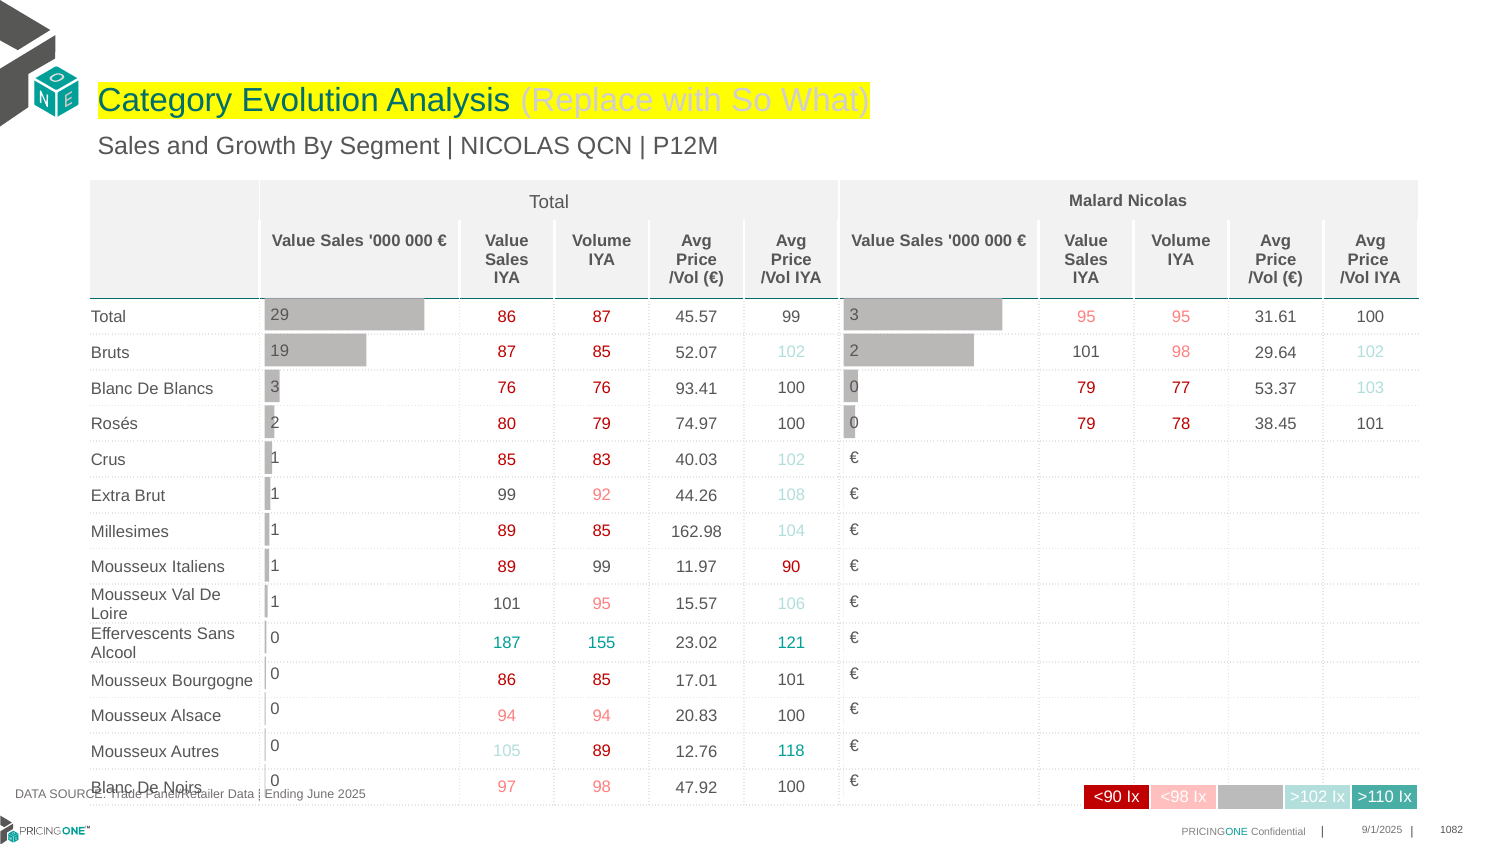

# Category Evolution Analysis (Replace with So What)
Sales and Growth By Segment | NICOLAS QCN | P12M
|  | Total |  |  |  |  | Malard Nicolas |  |  |  |  |
| --- | --- | --- | --- | --- | --- | --- | --- | --- | --- | --- |
|  | Value Sales '000 000 € | Value Sales IYA | Volume IYA | Avg Price /Vol (€) | Avg Price /Vol IYA | Value Sales '000 000 € | Value Sales IYA | Volume IYA | Avg Price /Vol (€) | Avg Price /Vol IYA |
| Total |  | 86 | 87 | 45.57 | 99 |  | 95 | 95 | 31.61 | 100 |
| Bruts |  | 87 | 85 | 52.07 | 102 |  | 101 | 98 | 29.64 | 102 |
| Blanc De Blancs |  | 76 | 76 | 93.41 | 100 |  | 79 | 77 | 53.37 | 103 |
| Rosés |  | 80 | 79 | 74.97 | 100 |  | 79 | 78 | 38.45 | 101 |
| Crus |  | 85 | 83 | 40.03 | 102 |  |  |  |  |  |
| Extra Brut |  | 99 | 92 | 44.26 | 108 |  |  |  |  |  |
| Millesimes |  | 89 | 85 | 162.98 | 104 |  |  |  |  |  |
| Mousseux Italiens |  | 89 | 99 | 11.97 | 90 |  |  |  |  |  |
| Mousseux Val De Loire |  | 101 | 95 | 15.57 | 106 |  |  |  |  |  |
| Effervescents Sans Alcool |  | 187 | 155 | 23.02 | 121 |  |  |  |  |  |
| Mousseux Bourgogne |  | 86 | 85 | 17.01 | 101 |  |  |  |  |  |
| Mousseux Alsace |  | 94 | 94 | 20.83 | 100 |  |  |  |  |  |
| Mousseux Autres |  | 105 | 89 | 12.76 | 118 |  |  |  |  |  |
| Blanc De Noirs |  | 97 | 98 | 47.92 | 100 |  |  |  |  |  |

### Chart

| Category | Value Sales |
|---|---|
| Grand | 2.507011 |
| Bruts | 2.057383 |
| Blanc De Blancs | 0.222872 |
| Rosés | 0.180357 |
| Crus | 0.0 |
| Extra Brut | 0.0 |
| Millesimes | 0.0 |
| Mousseux Italiens | 0.0 |
| Mousseux Val De Loire | 0.0 |
| Effervescents Sans Alcool | 0.0 |
| Mousseux Bourgogne | 0.0 |
| Mousseux Alsace | 0.0 |
| Mousseux Autres | 0.0 |
| Blanc De Noirs | 0.0 |

### Chart

| Category | Value Sales |
|---|---|
| Grand | 29.474685 |
| Bruts | 18.780958 |
| Blanc De Blancs | 2.773327 |
| Rosés | 1.811839 |
| Crus | 1.425828 |
| Extra Brut | 1.059087 |
| Millesimes | 0.906339 |
| Mousseux Italiens | 0.835276 |
| Mousseux Val De Loire | 0.55944 |
| Effervescents Sans Alcool | 0.331996 |
| Mousseux Bourgogne | 0.231659 |
| Mousseux Alsace | 0.212732 |
| Mousseux Autres | 0.181678 |
| Blanc De Noirs | 0.164504 |
DATA SOURCE: Trade Panel/Retailer Data | Ending June 2025
| <90 Ix | <98 Ix |  | >102 Ix | >110 Ix |
| --- | --- | --- | --- | --- |

9/1/2025
1082